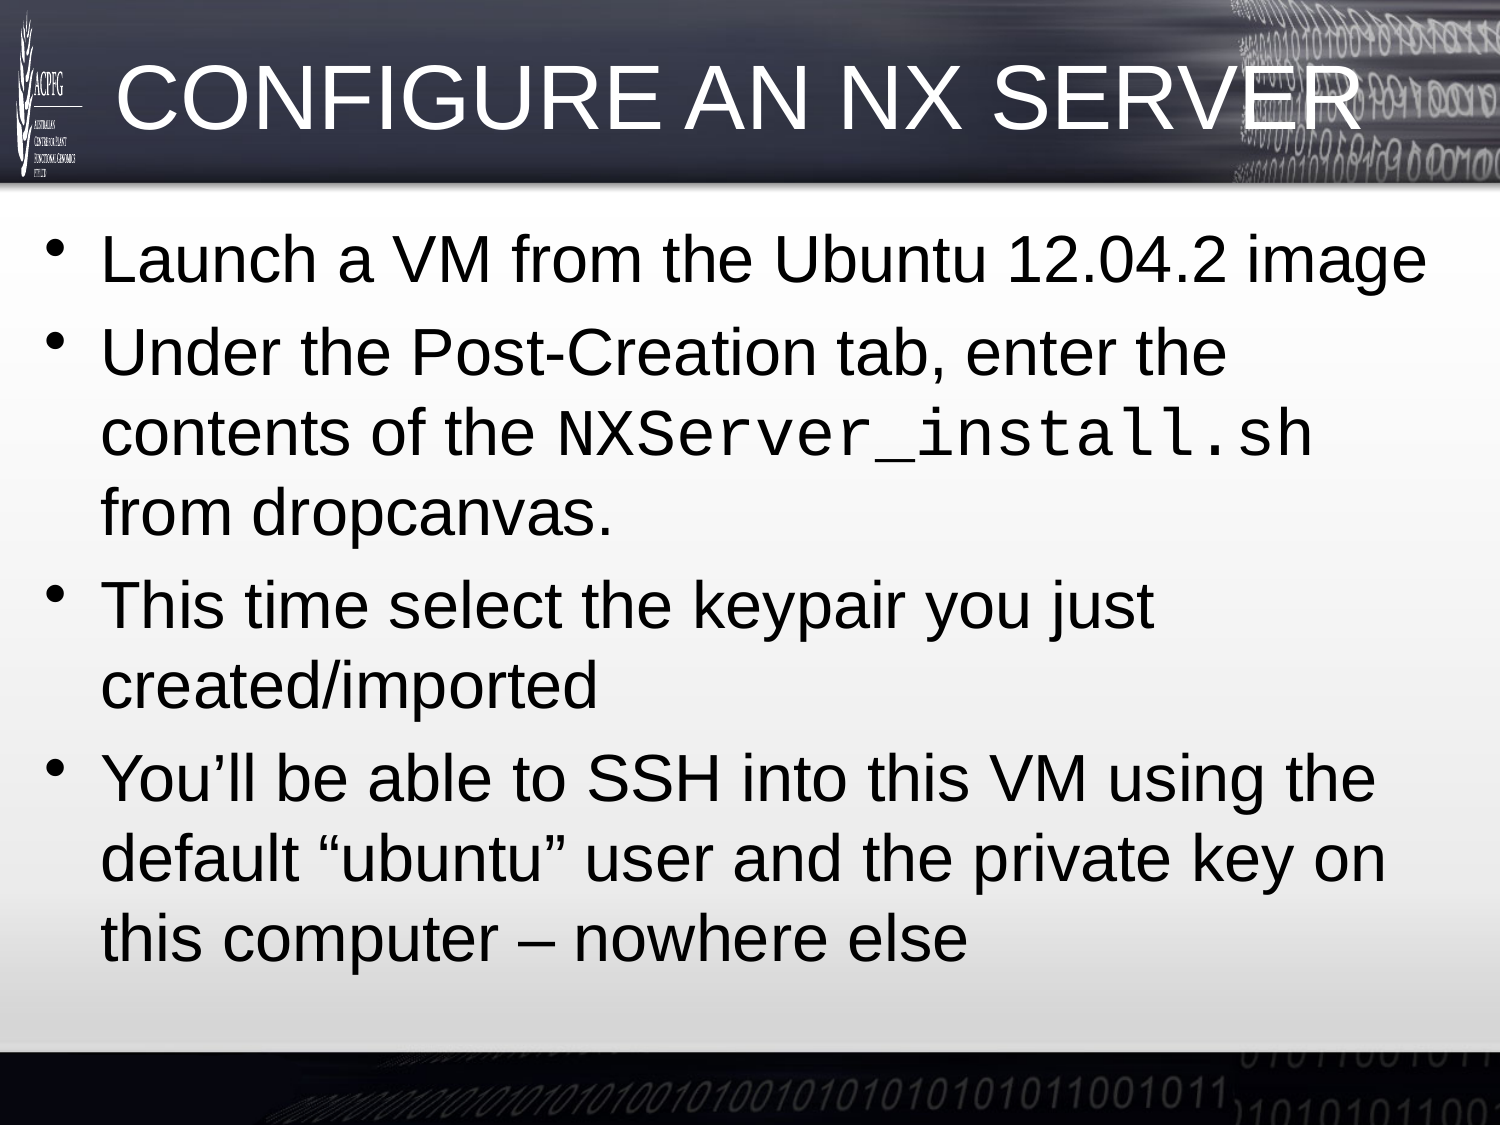

# Configure an NX Server
Launch a VM from the Ubuntu 12.04.2 image
Under the Post-Creation tab, enter the contents of the NXServer_install.sh from dropcanvas.
This time select the keypair you just created/imported
You’ll be able to SSH into this VM using the default “ubuntu” user and the private key on this computer – nowhere else